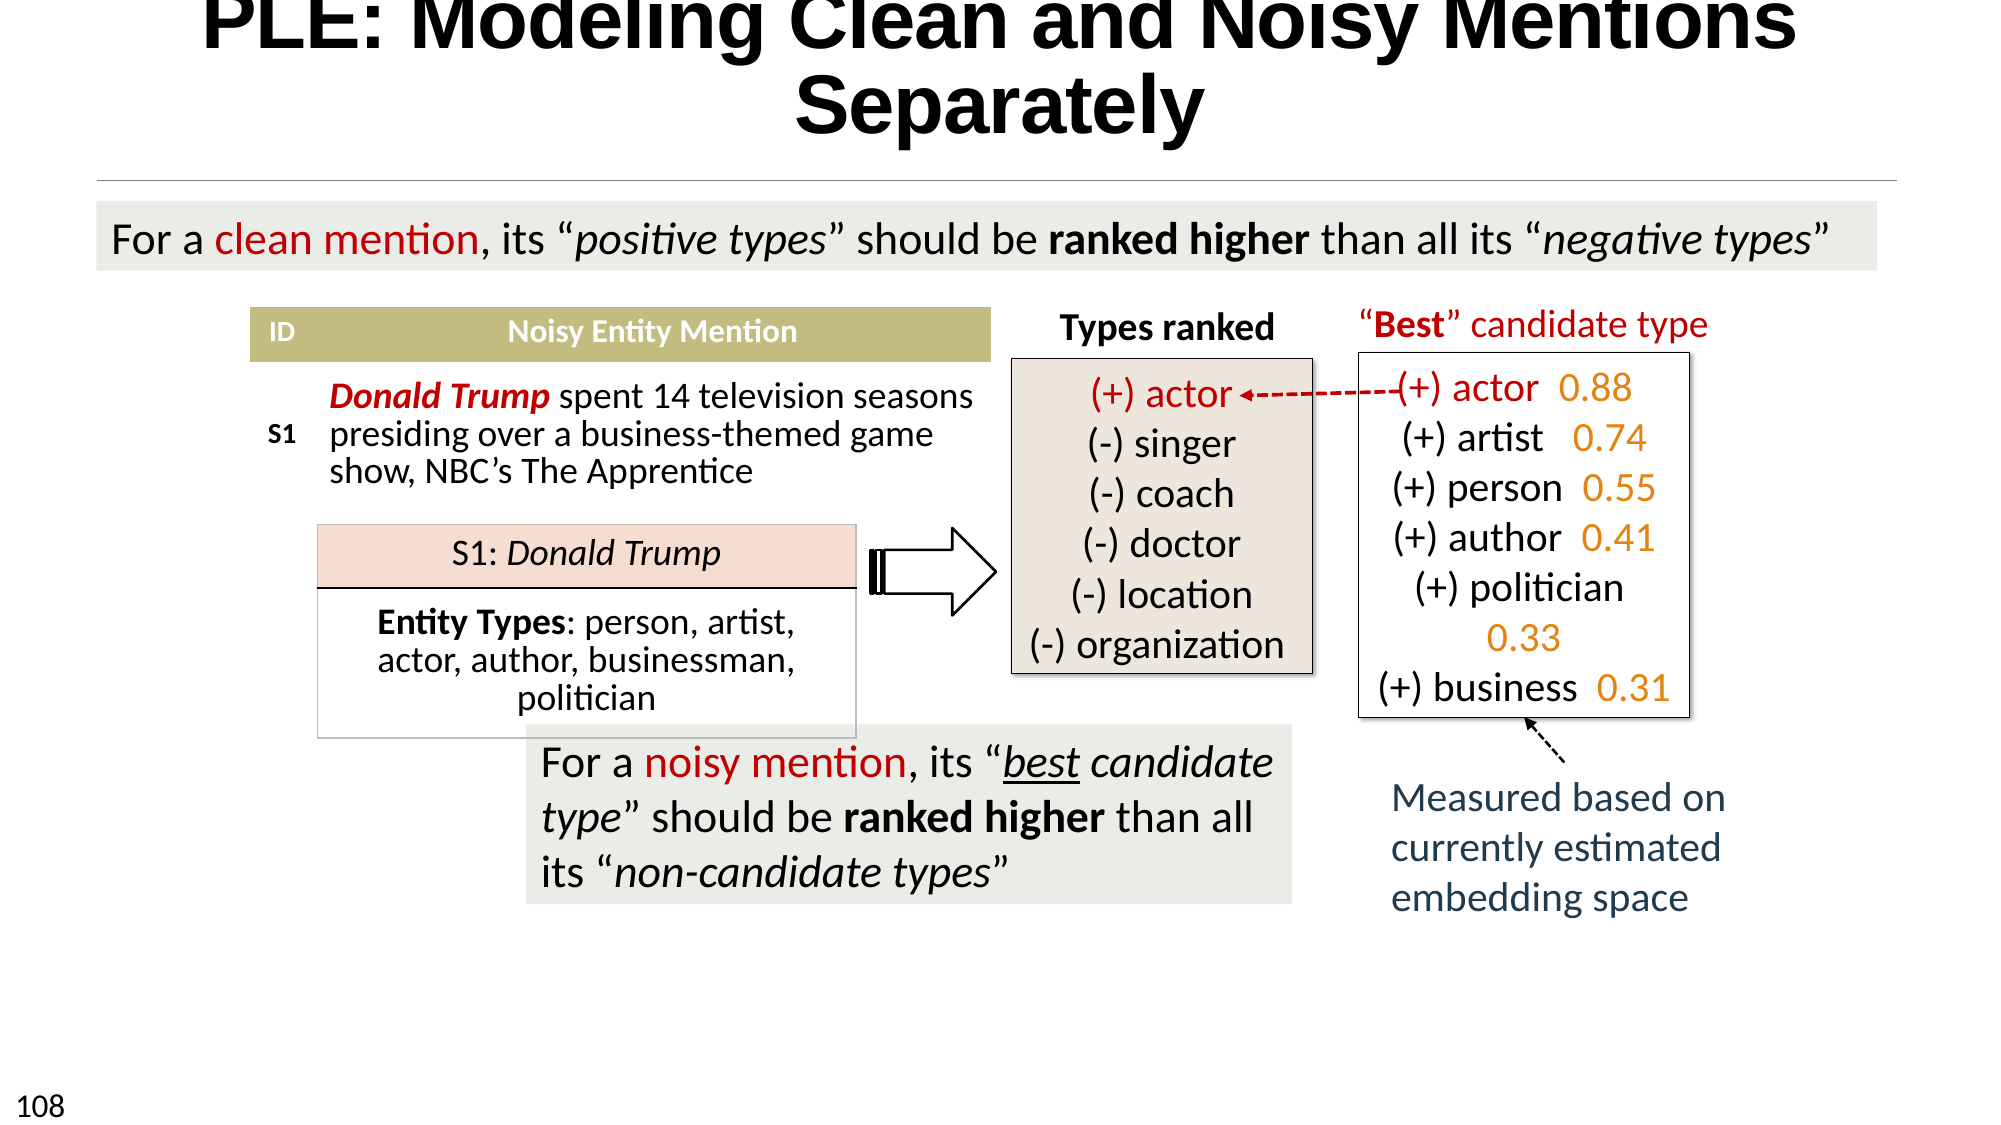

# PLE: Modeling Clean and Noisy Mentions Separately
For a clean mention, its “positive types” should be ranked higher than all its “negative types”
“Best” candidate type
Types ranked
| ID | Noisy Entity Mention |
| --- | --- |
| S1 | Donald Trump spent 14 television seasons presiding over a business-themed game show, NBC’s The Apprentice |
(+) actor  0.88
(+) artist   0.74
(+) person  0.55
(+) author  0.41
(+) politician  0.33
(+) business  0.31
(+) actor
(-) singer
(-) coach
(-) doctor
(-) location
(-) organization
| S1: Donald Trump |
| --- |
| Entity Types: person, artist, actor, author, businessman, politician |

For a noisy mention, its “best candidate type” should be ranked higher than all its “non-candidate types”
Measured based on currently estimated embedding space